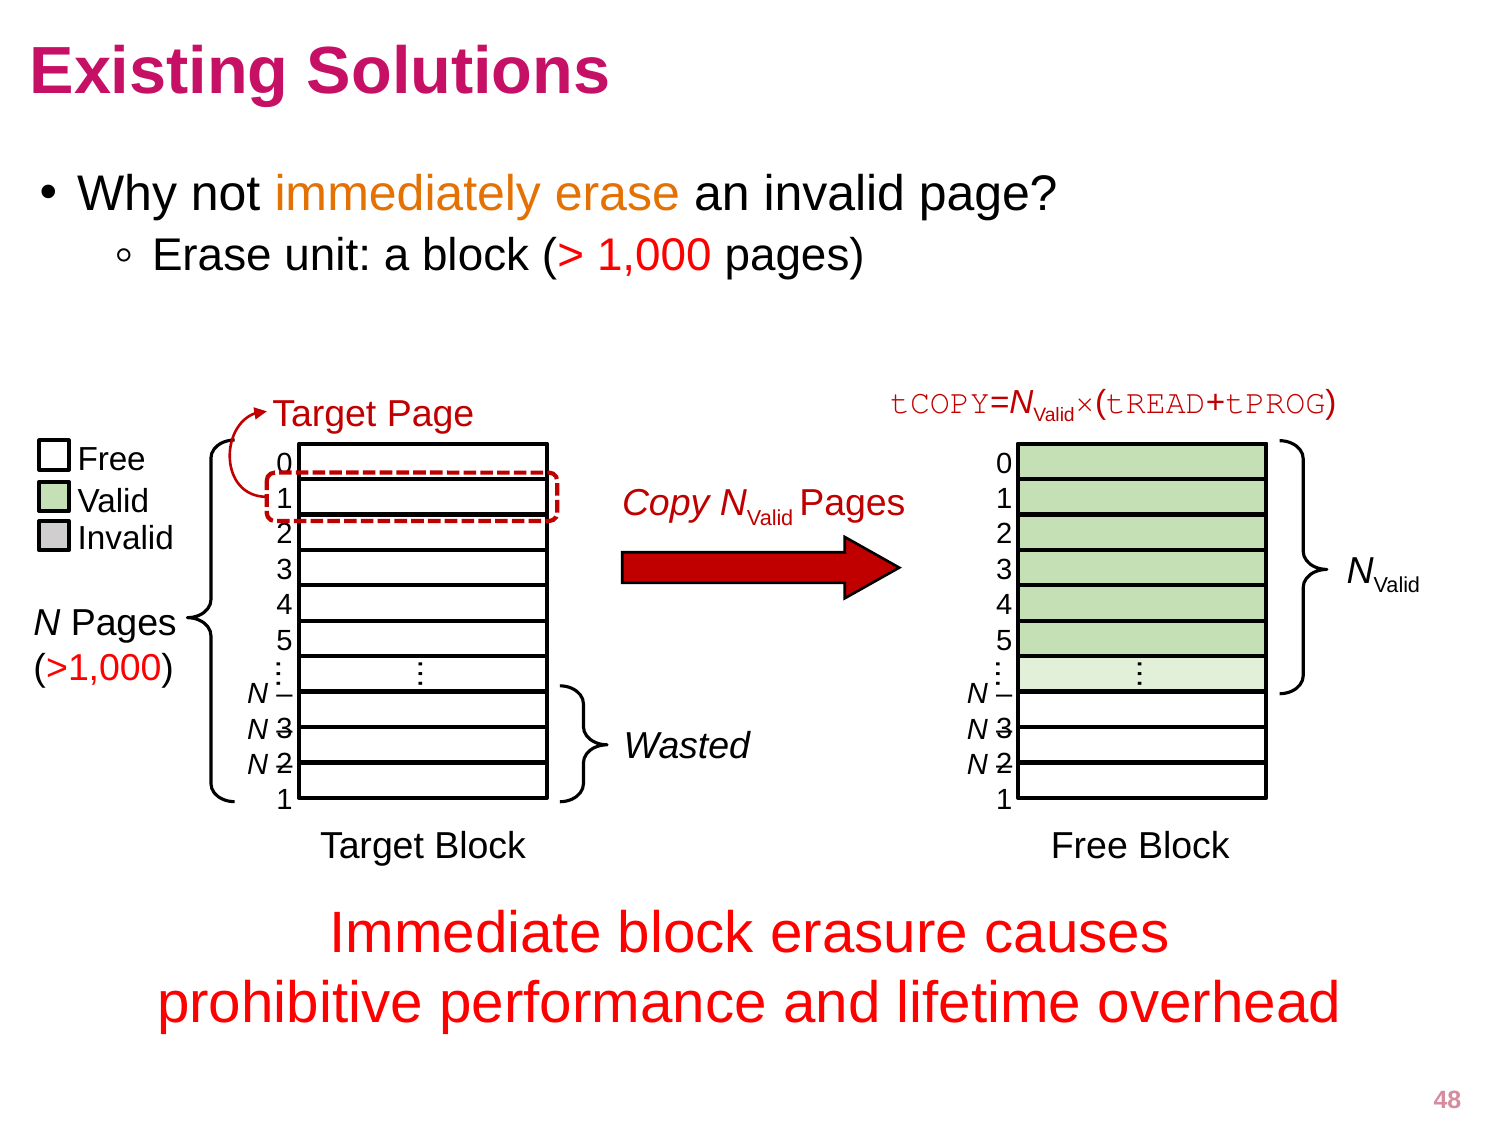

# Existing Solutions
Why not immediately erase an invalid page?
Erase unit: a block (> 1,000 pages)
tCOPY=NValid×(tREAD+tPROG)

NValid

⋯
Target Page
Free

Valid

Invalid

0
1
2
3
4
5
⋯
N – 3
N – 2
N – 1

N Pages
(>1,000)
Target Block

⋯

0
1
2
3
4
5
⋯
N – 3
N – 2
N – 1

⋯

Copy NValid Pages

Free Block

Wasted
Immediate block erasure causes
prohibitive performance and lifetime overhead
48